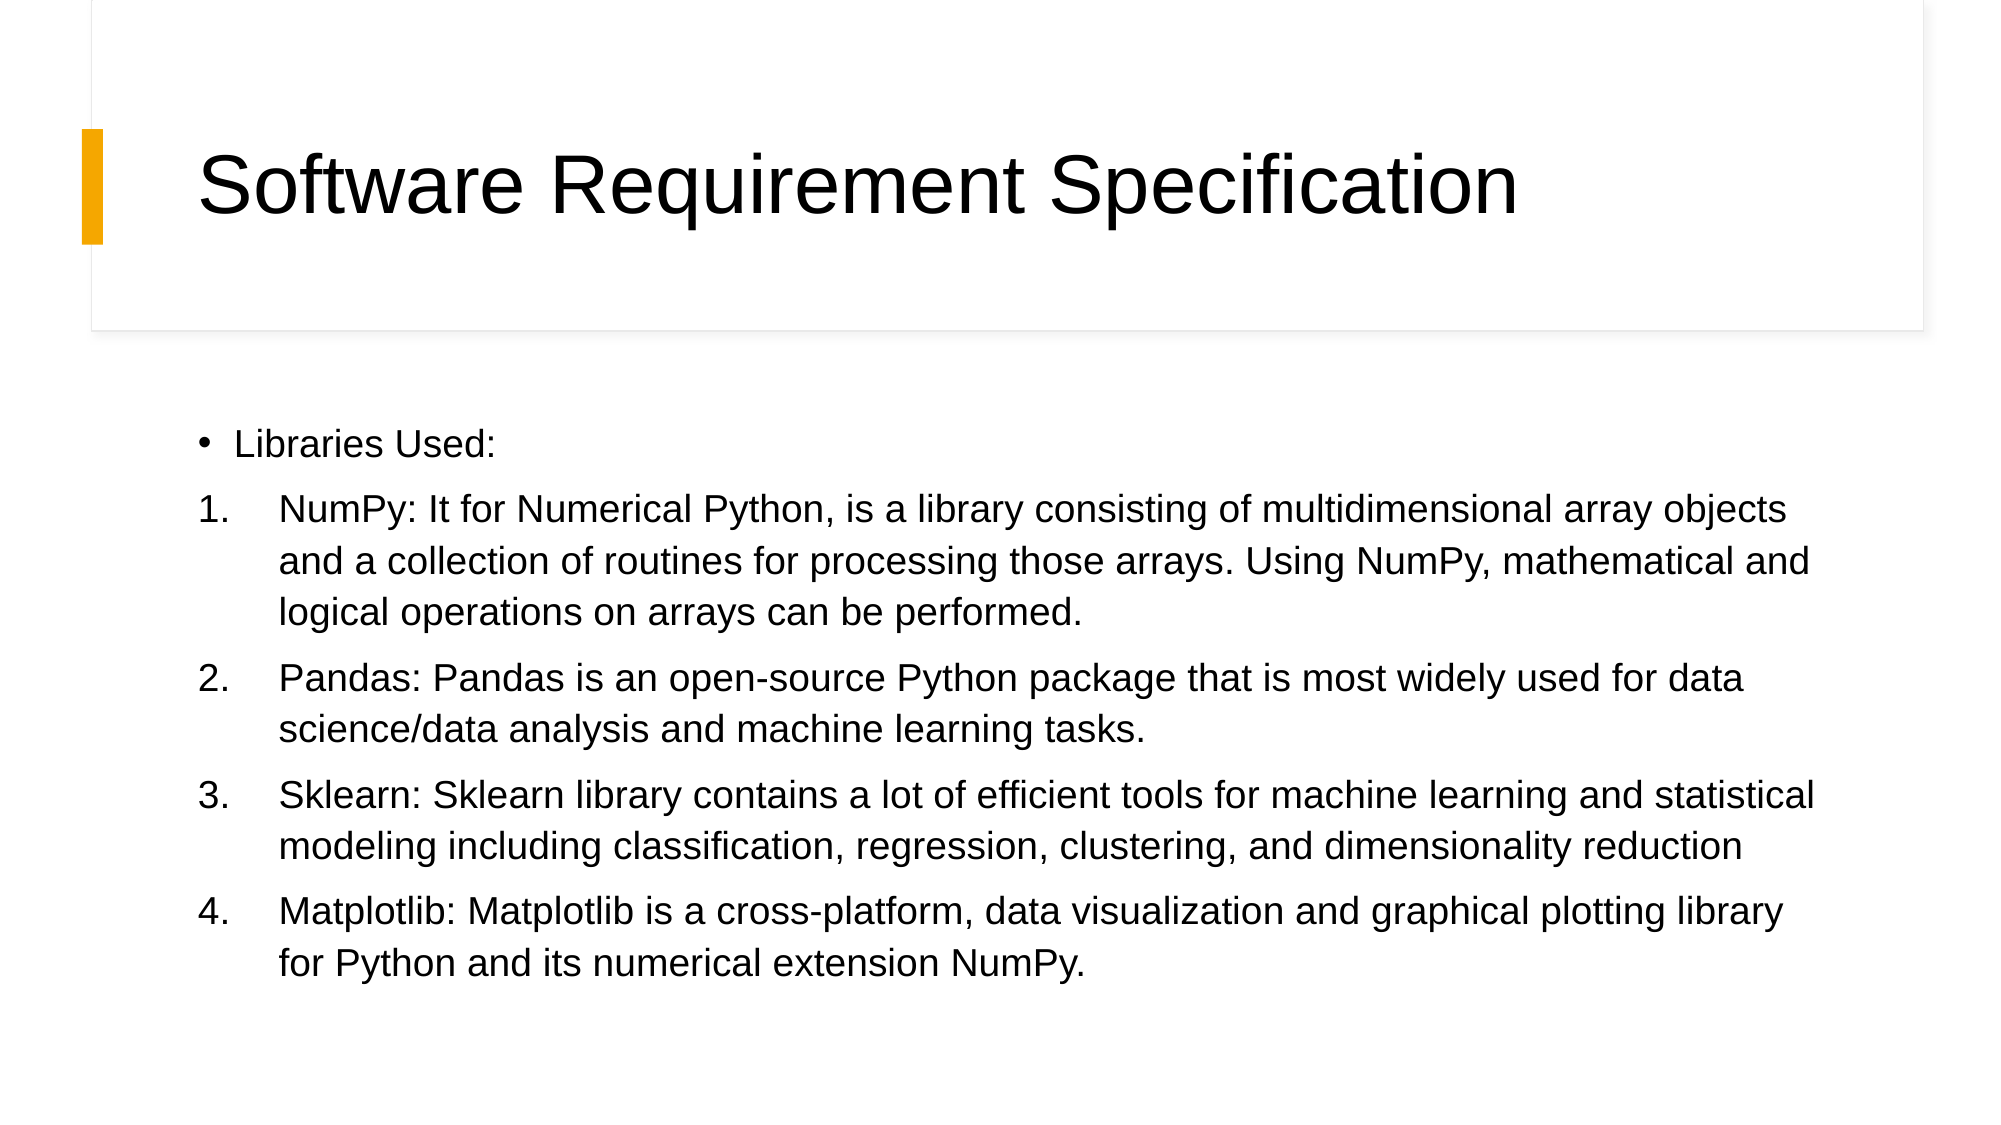

# Software Requirement Specification
Libraries Used:
NumPy: It for Numerical Python, is a library consisting of multidimensional array objects and a collection of routines for processing those arrays. Using NumPy, mathematical and logical operations on arrays can be performed.
Pandas: Pandas is an open-source Python package that is most widely used for data science/data analysis and machine learning tasks.
Sklearn: Sklearn library contains a lot of efficient tools for machine learning and statistical modeling including classification, regression, clustering, and dimensionality reduction
Matplotlib: Matplotlib is a cross-platform, data visualization and graphical plotting library for Python and its numerical extension NumPy.